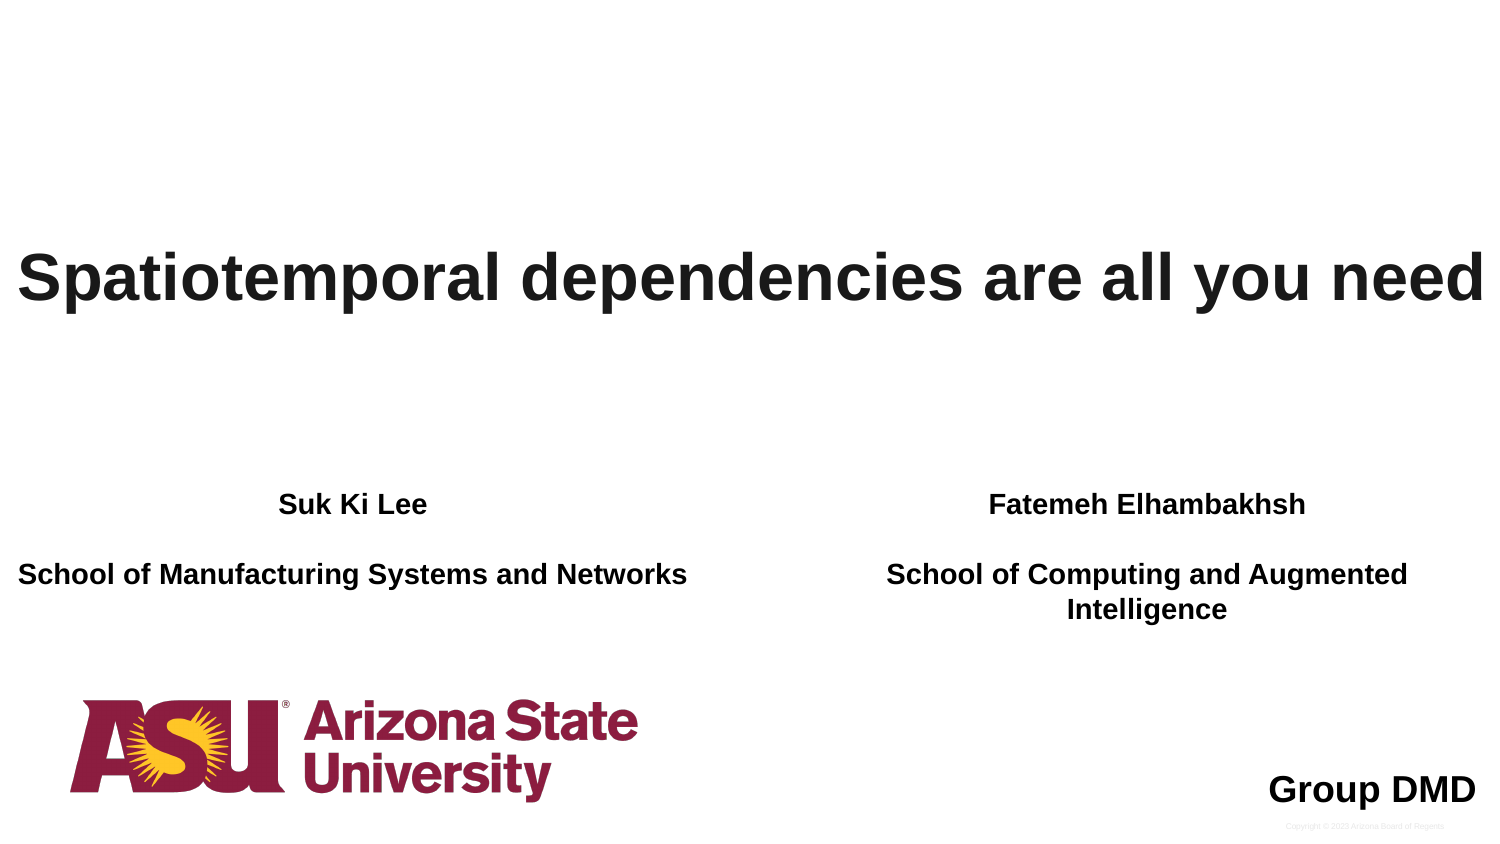

# Spatiotemporal dependencies are all you need
Fatemeh Elhambakhsh

School of Computing and Augmented Intelligence

Suk Ki Lee

School of Manufacturing Systems and Networks

Group DMD